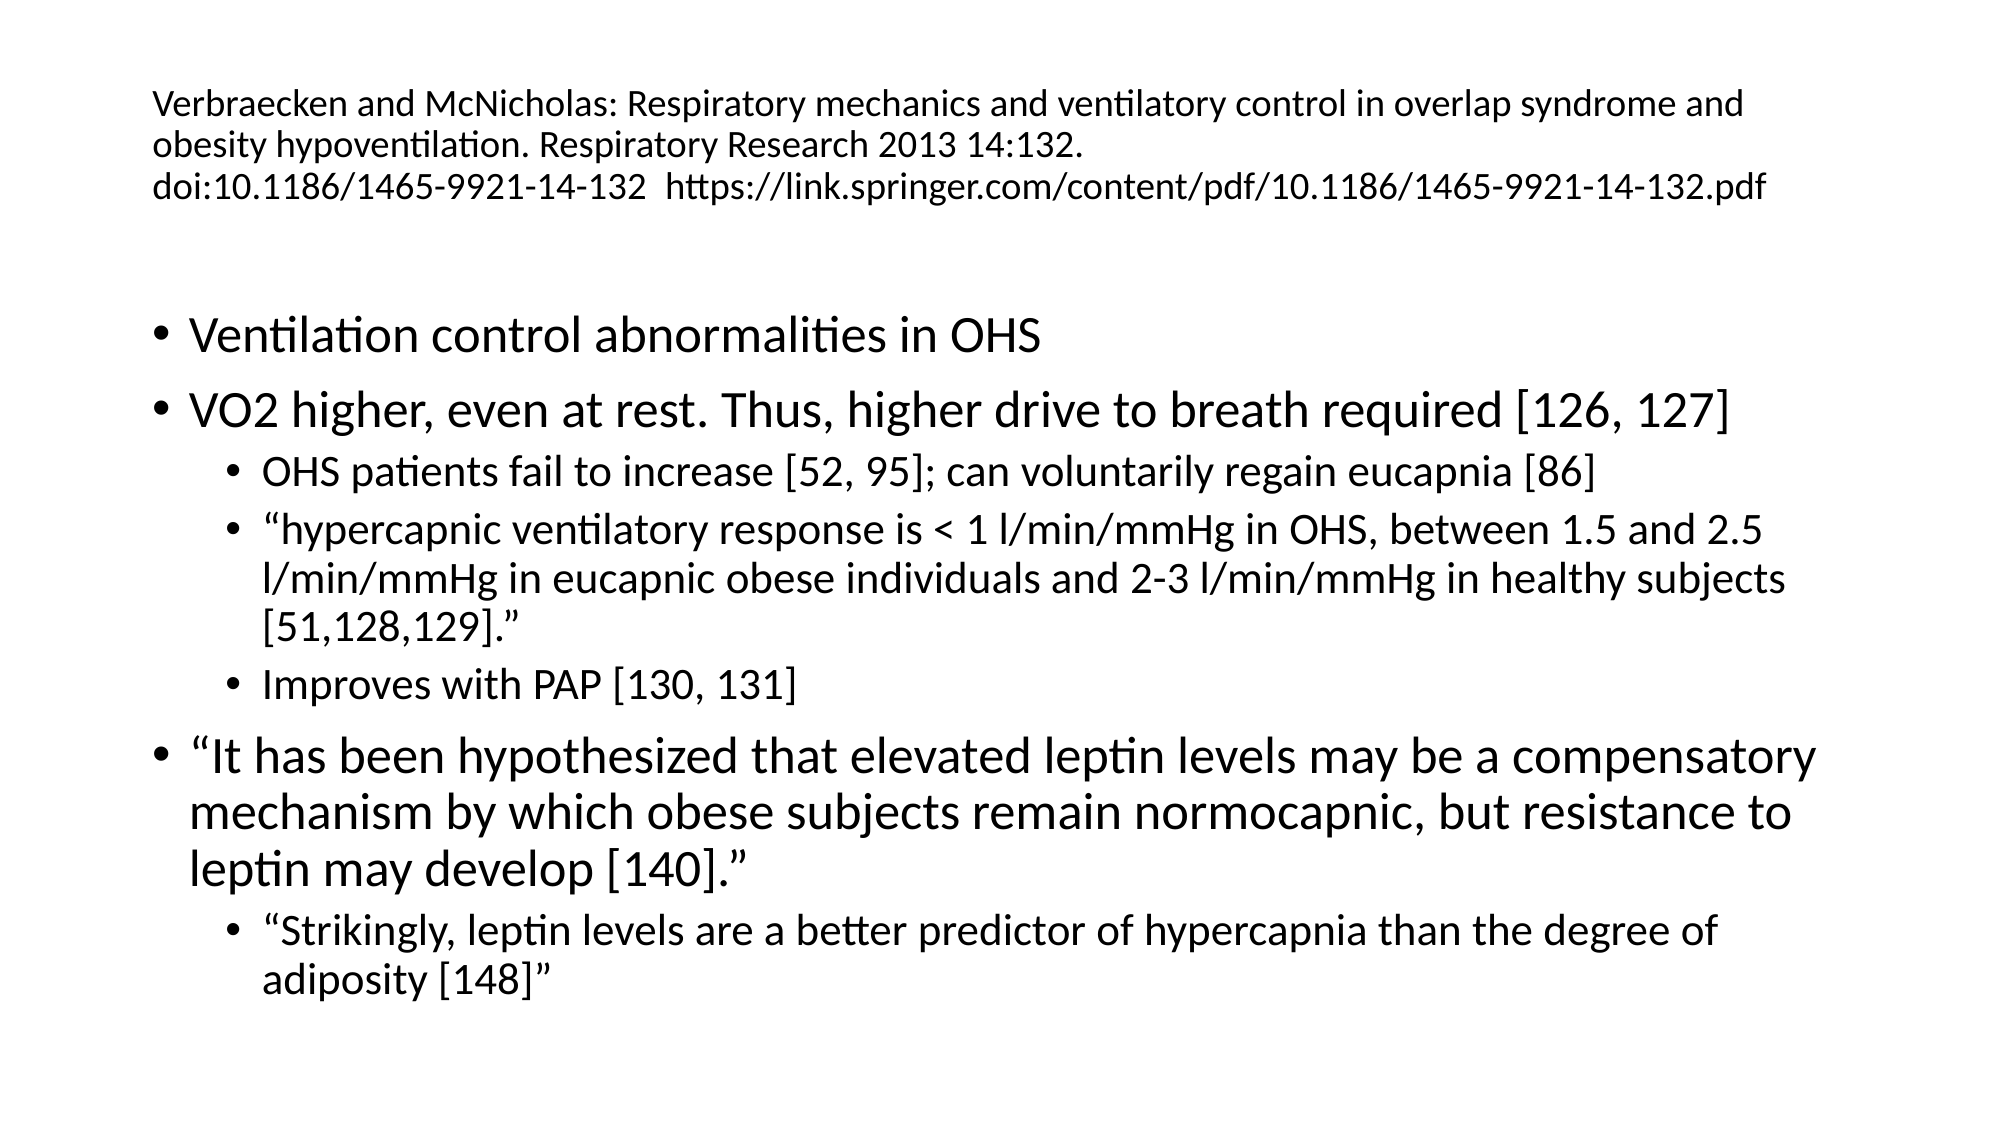

# Verbraecken and McNicholas: Respiratory mechanics and ventilatory control in overlap syndrome and obesity hypoventilation. Respiratory Research 2013 14:132. doi:10.1186/1465-9921-14-132  https://link.springer.com/content/pdf/10.1186/1465-9921-14-132.pdf
Ventilation control abnormalities in OHS
VO2 higher, even at rest. Thus, higher drive to breath required [126, 127]
OHS patients fail to increase [52, 95]; can voluntarily regain eucapnia [86]
“hypercapnic ventilatory response is < 1 l/min/mmHg in OHS, between 1.5 and 2.5 l/min/mmHg in eucapnic obese individuals and 2-3 l/min/mmHg in healthy subjects [51,128,129].”
Improves with PAP [130, 131]
“It has been hypothesized that elevated leptin levels may be a compensatory mechanism by which obese subjects remain normocapnic, but resistance to leptin may develop [140].”
“Strikingly, leptin levels are a better predictor of hypercapnia than the degree of adiposity [148]”